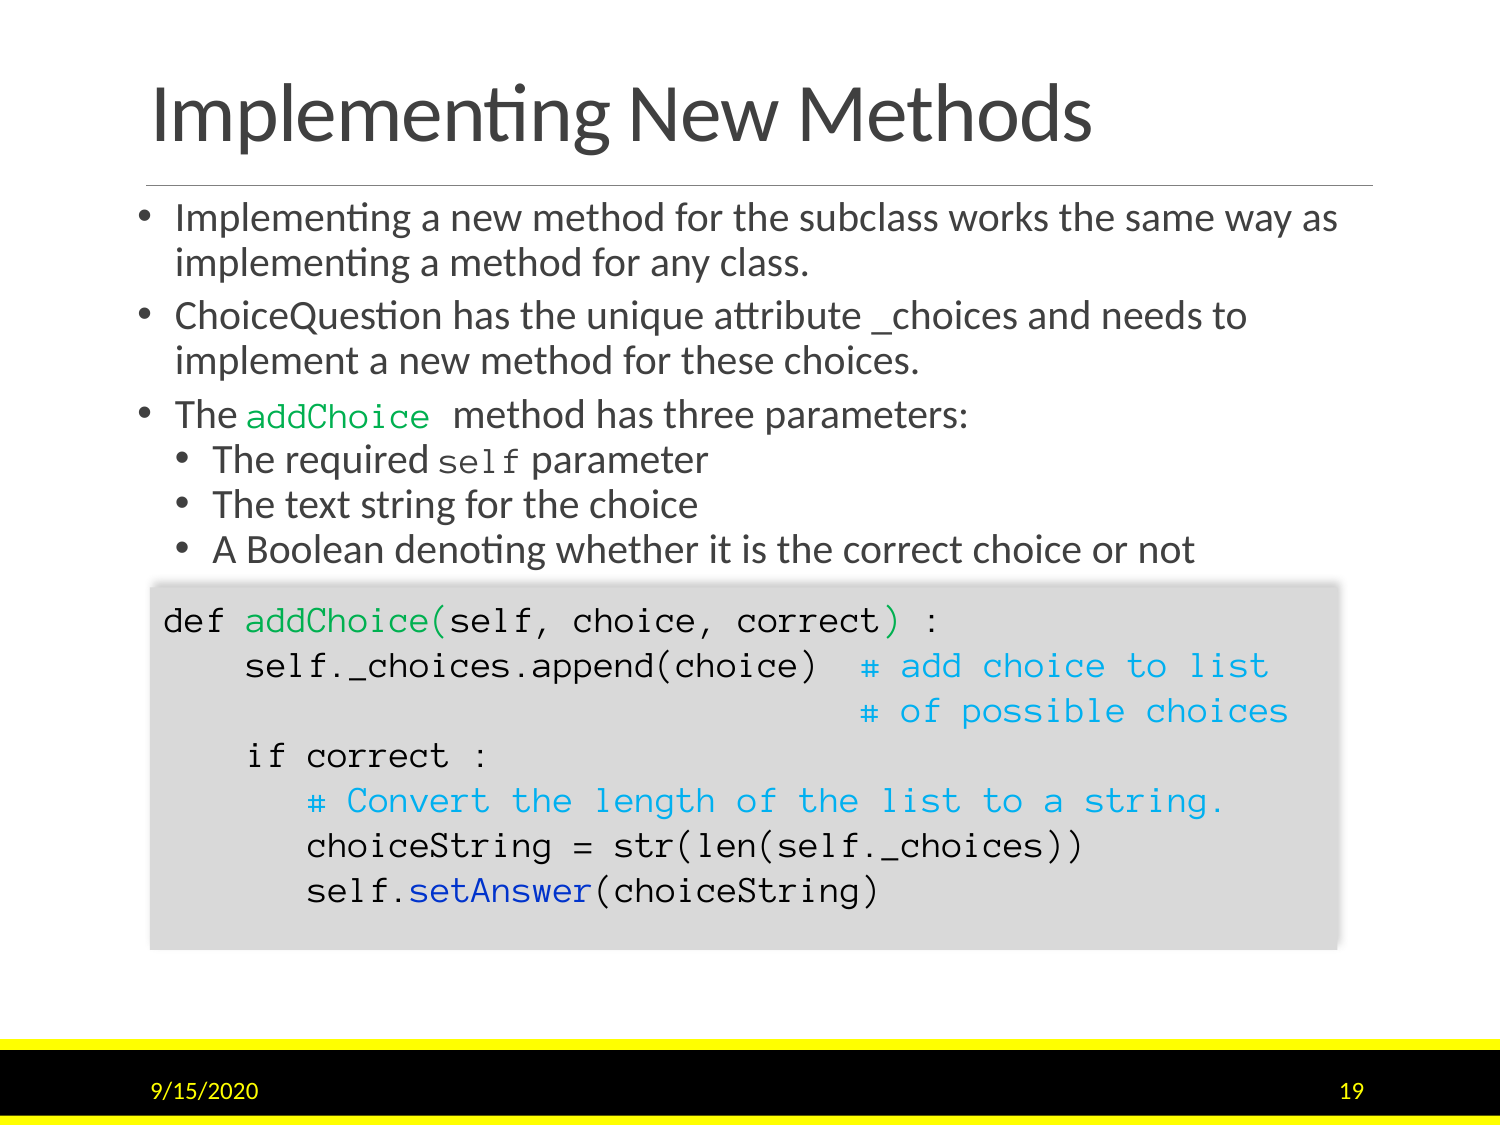

# Implementing New Methods
Implementing a new method for the subclass works the same way as implementing a method for any class.
ChoiceQuestion has the unique attribute _choices and needs to implement a new method for these choices.
The addChoice method has three parameters:
The required self parameter
The text string for the choice
A Boolean denoting whether it is the correct choice or not
def addChoice(self, choice, correct) :
    self._choices.append(choice)  # add choice to list
                                  # of possible choices
    if correct :
       # Convert the length of the list to a string.
       choiceString = str(len(self._choices))
       self.setAnswer(choiceString)
9/15/2020
19